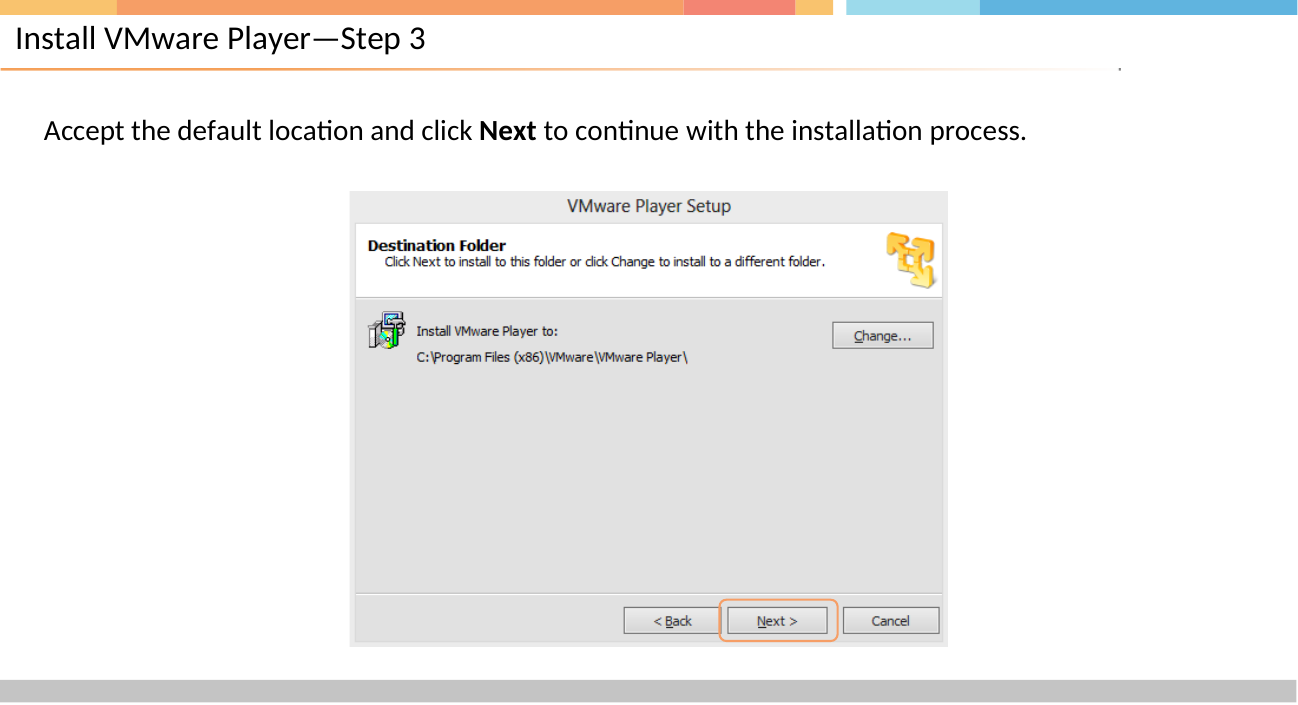

# Install VMware Player—Step 3

Accept the default location and click Next to continue with the installation process.